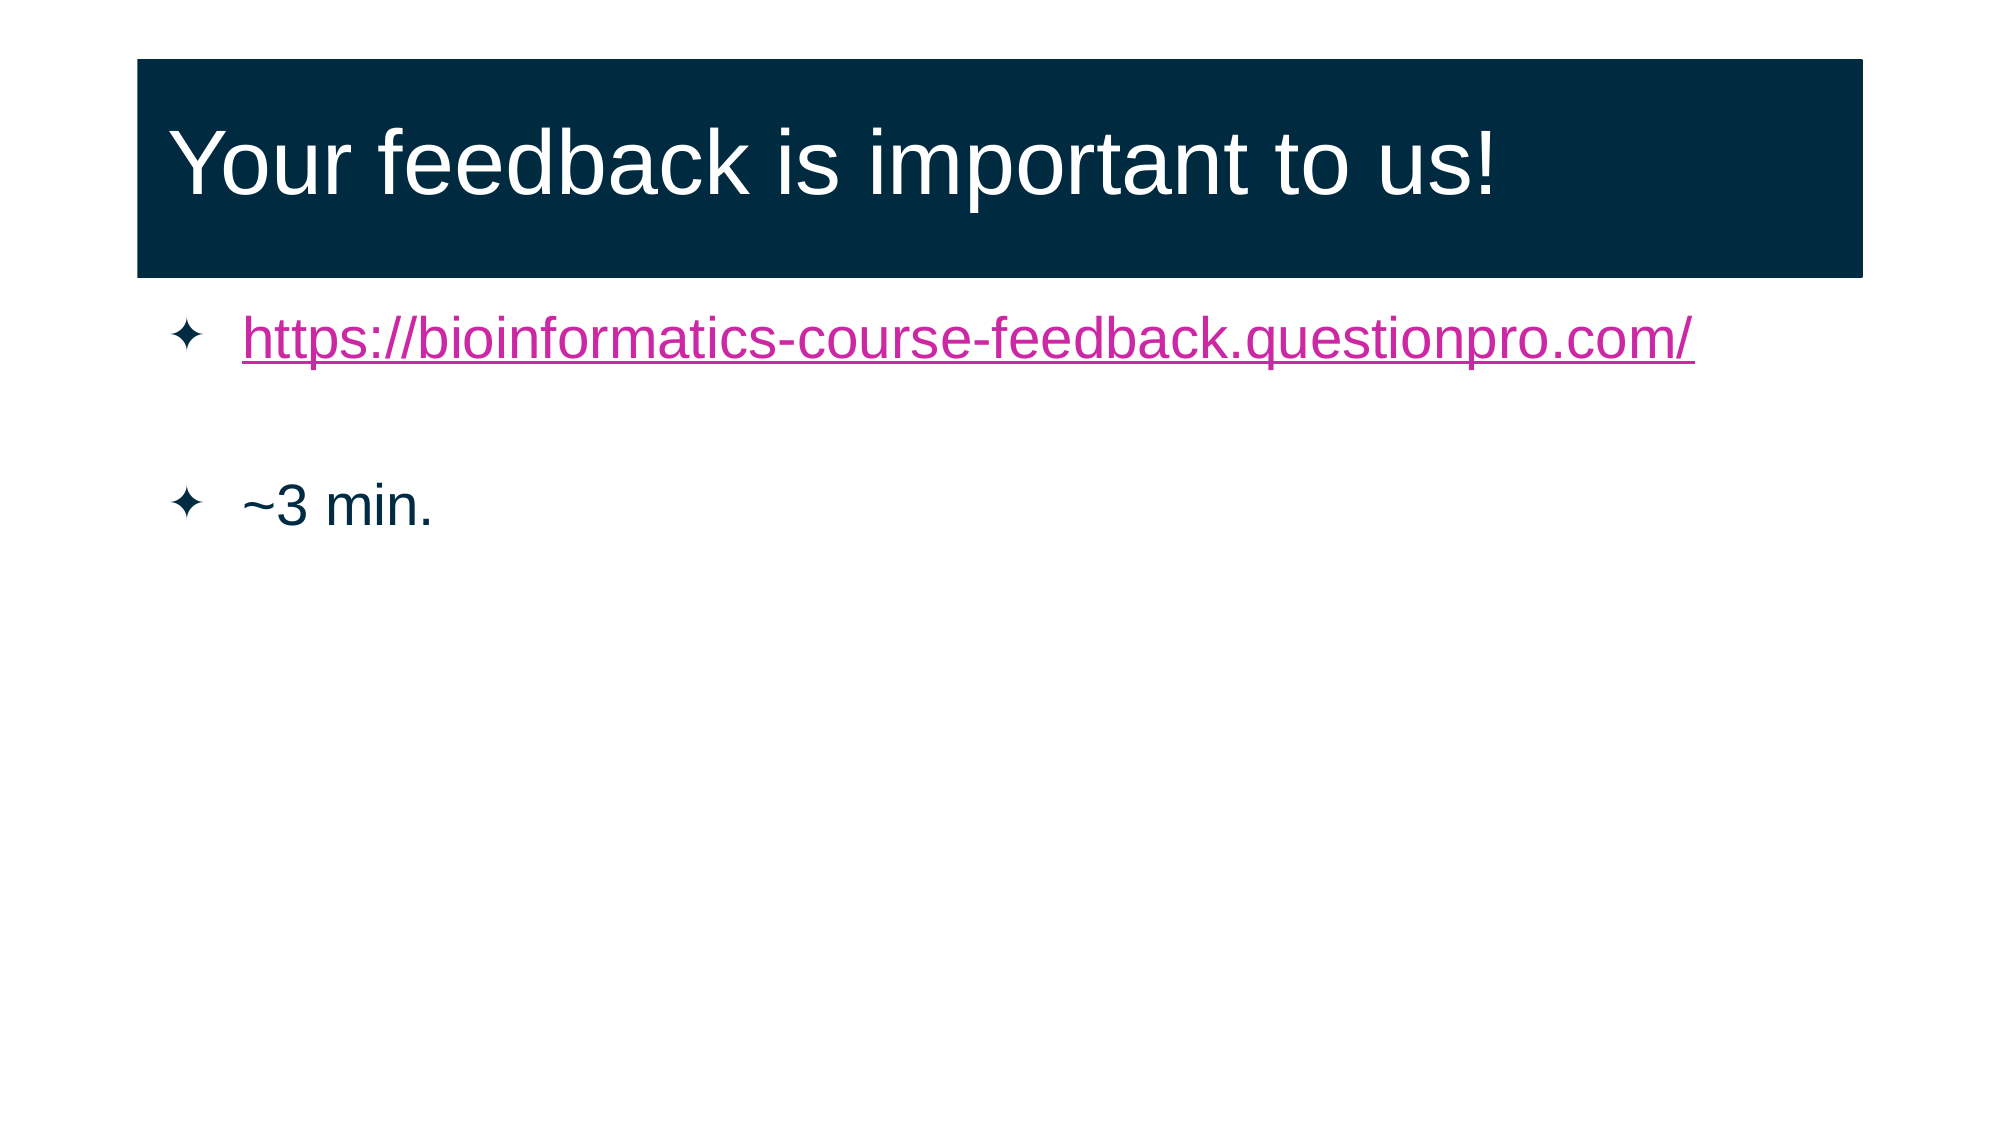

# Your feedback is important to us!
https://bioinformatics-course-feedback.questionpro.com/

~3 min.